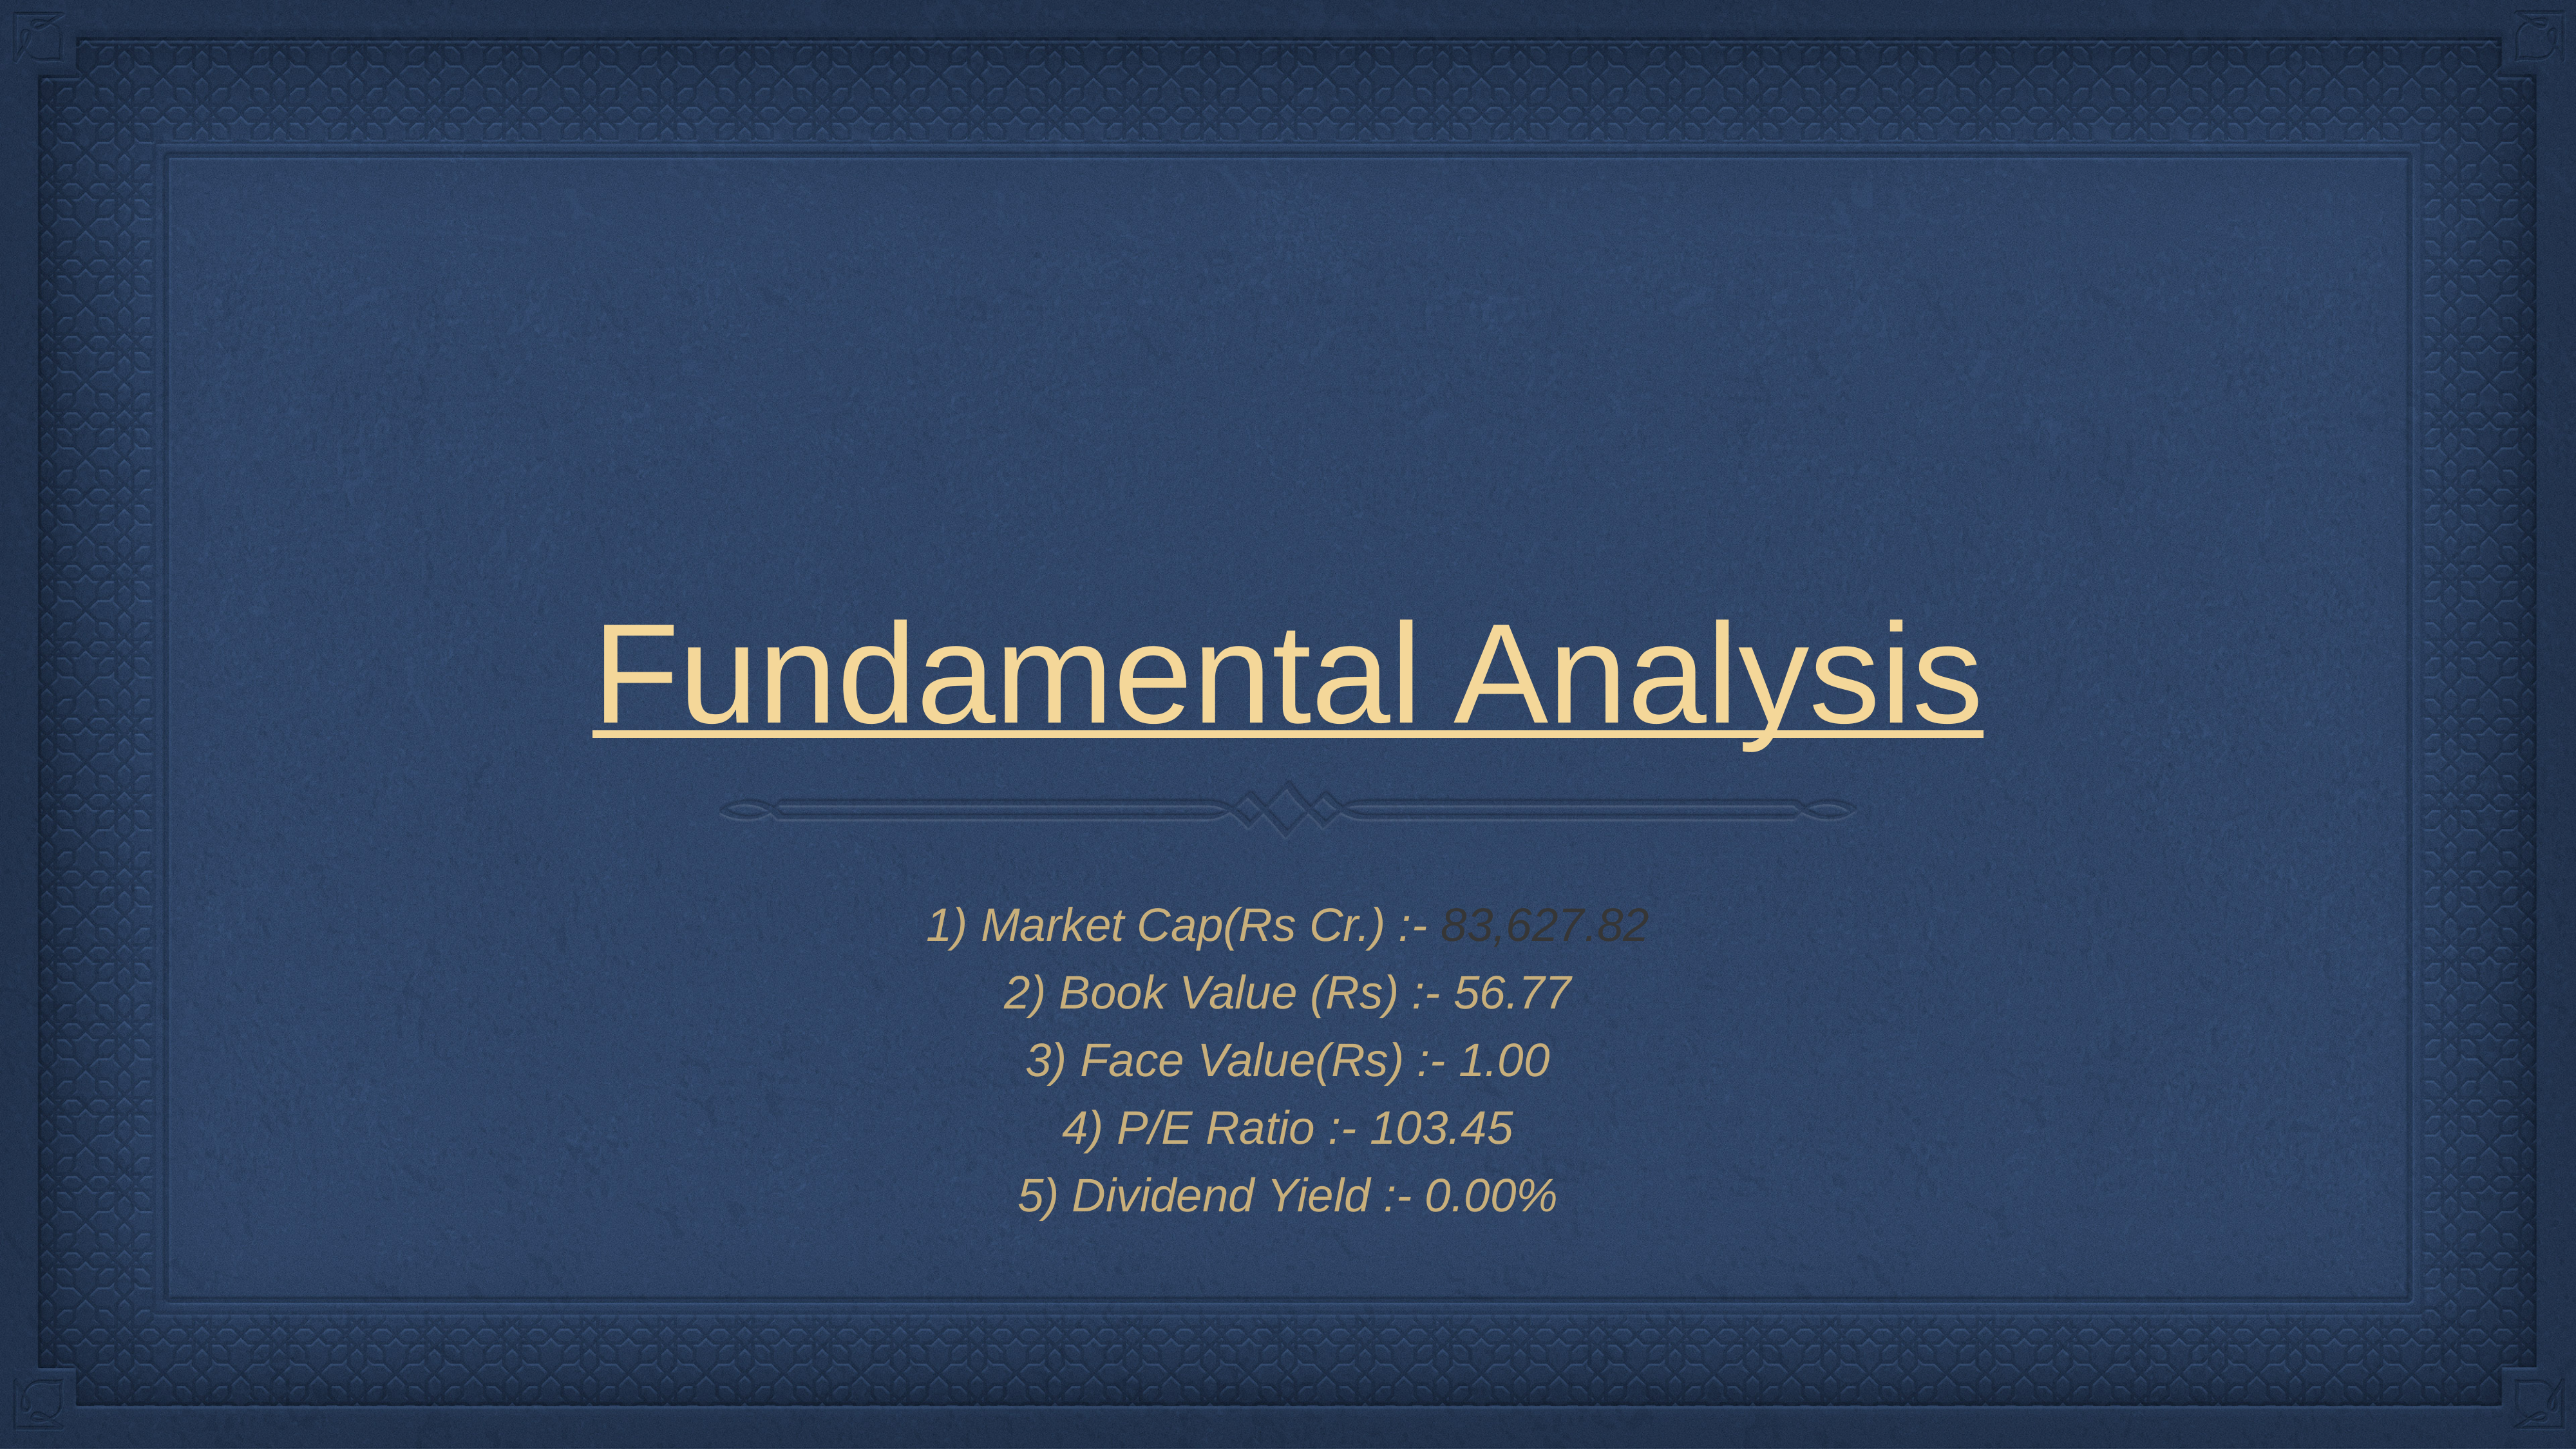

# Fundamental Analysis
1) Market Cap(Rs Cr.) :- 83,627.82
2) Book Value (Rs) :- 56.77
3) Face Value(Rs) :- 1.00
4) P/E Ratio :- 103.45
5) Dividend Yield :- 0.00%